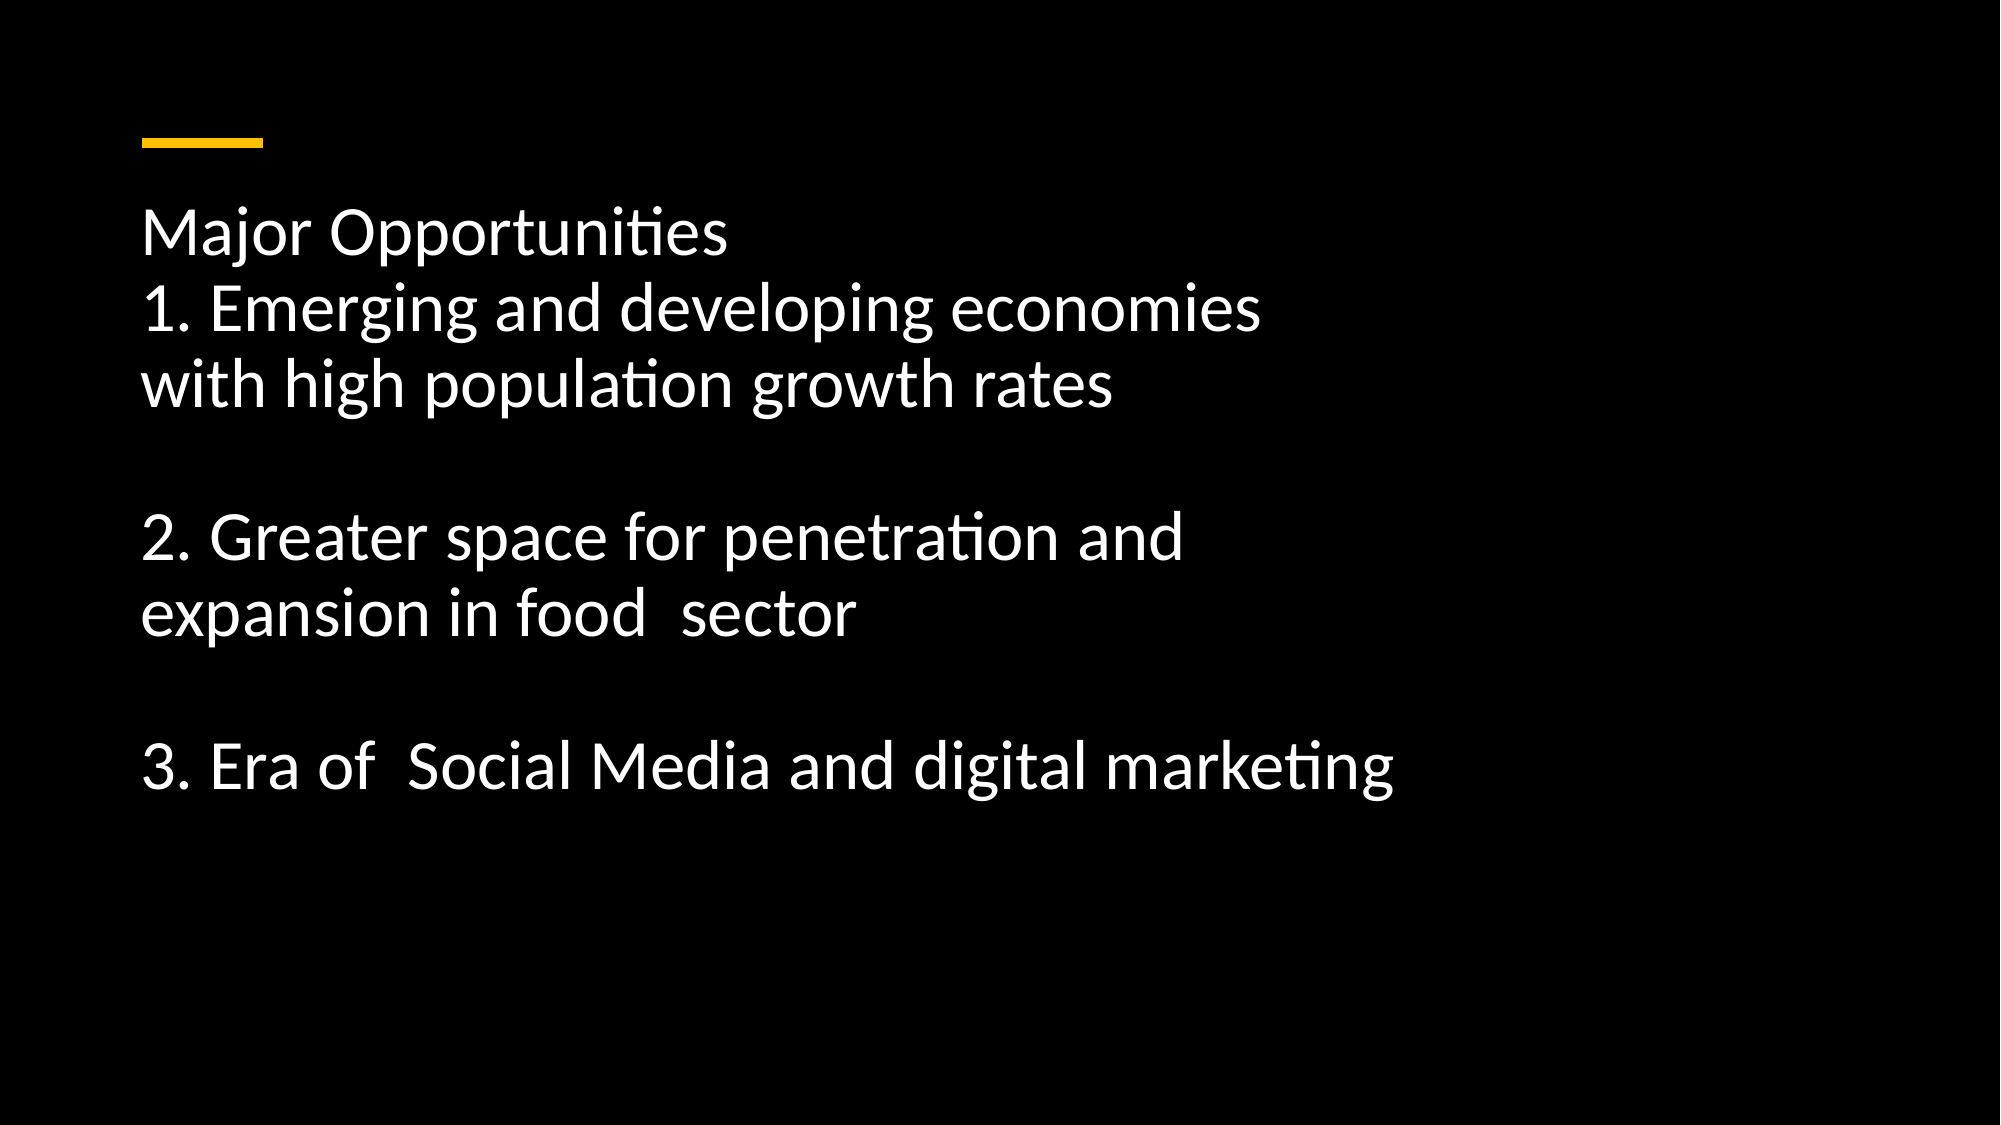

# Major Opportunities 1. Emerging and developing economies with high population growth rates 2. Greater space for penetration and expansion in food  sector 3. Era of  Social Media and digital marketing